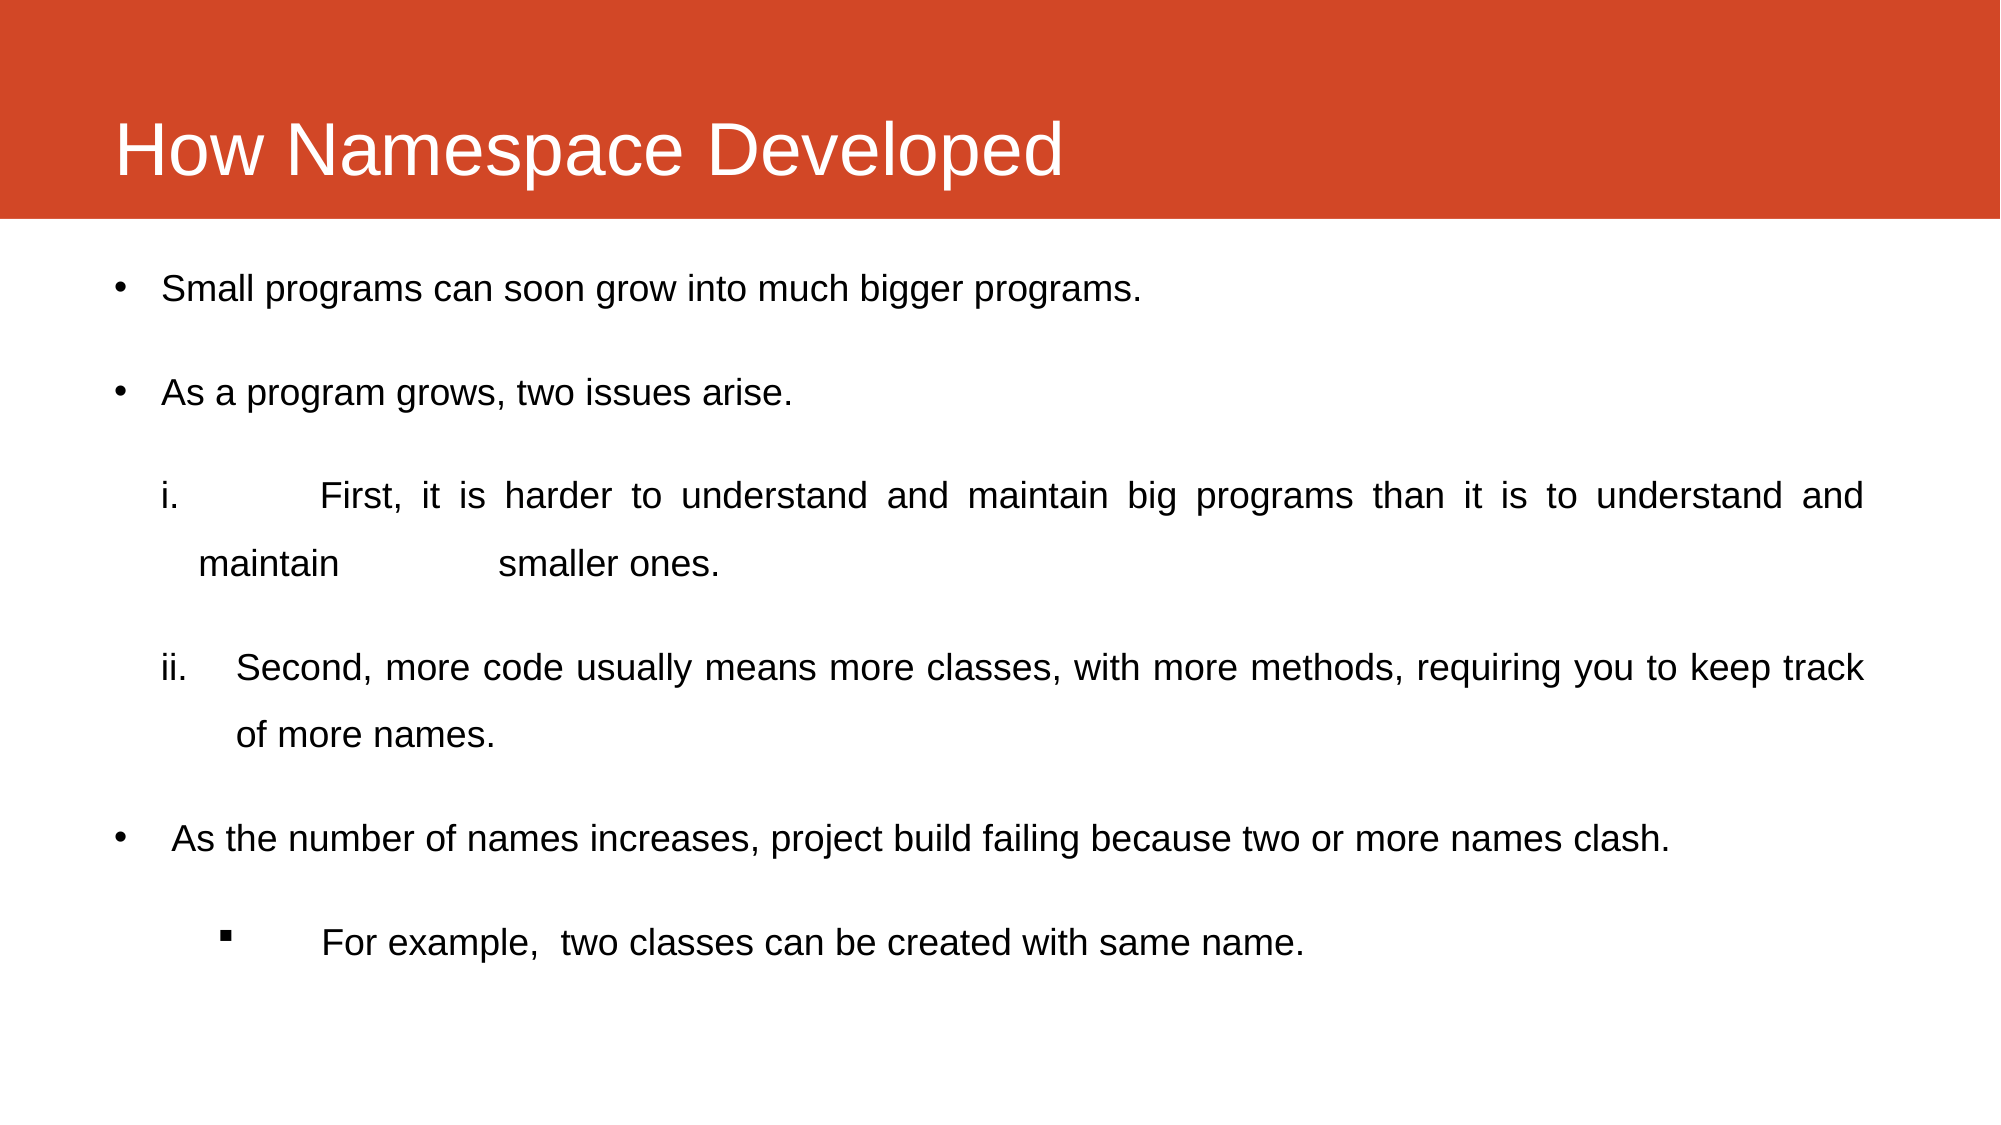

# How Namespace Developed
Small programs can soon grow into much bigger programs.
As a program grows, two issues arise.
	First, it is harder to understand and maintain big programs than it is to understand and maintain 	smaller ones.
Second, more code usually means more classes, with more methods, requiring you to keep track of more names.
 As the number of names increases, project build failing because two or more names clash.
For example,  two classes can be created with same name.